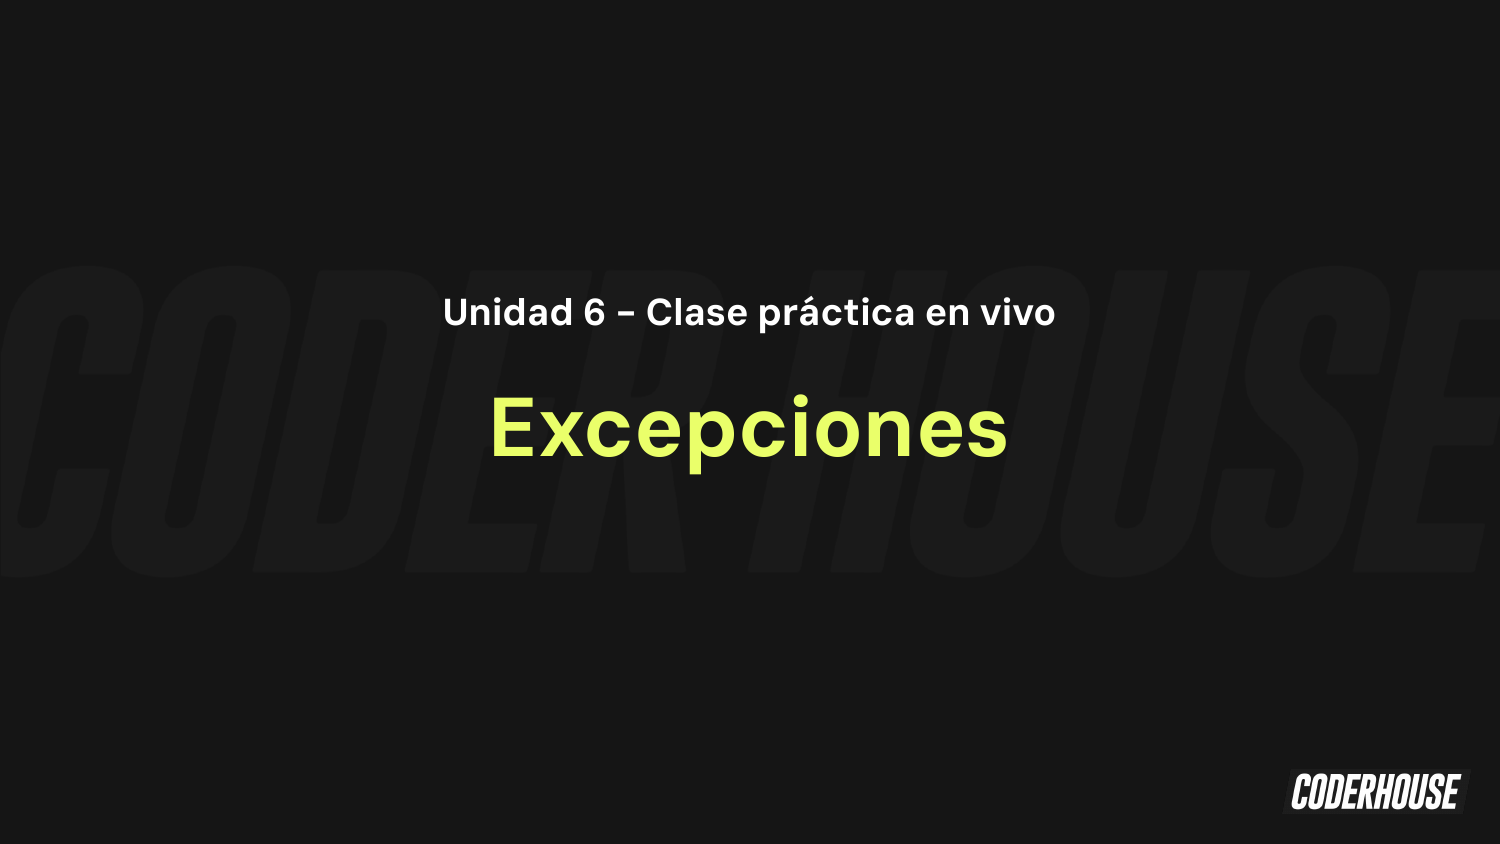

Unidad 6 - Clase práctica en vivo
Excepciones